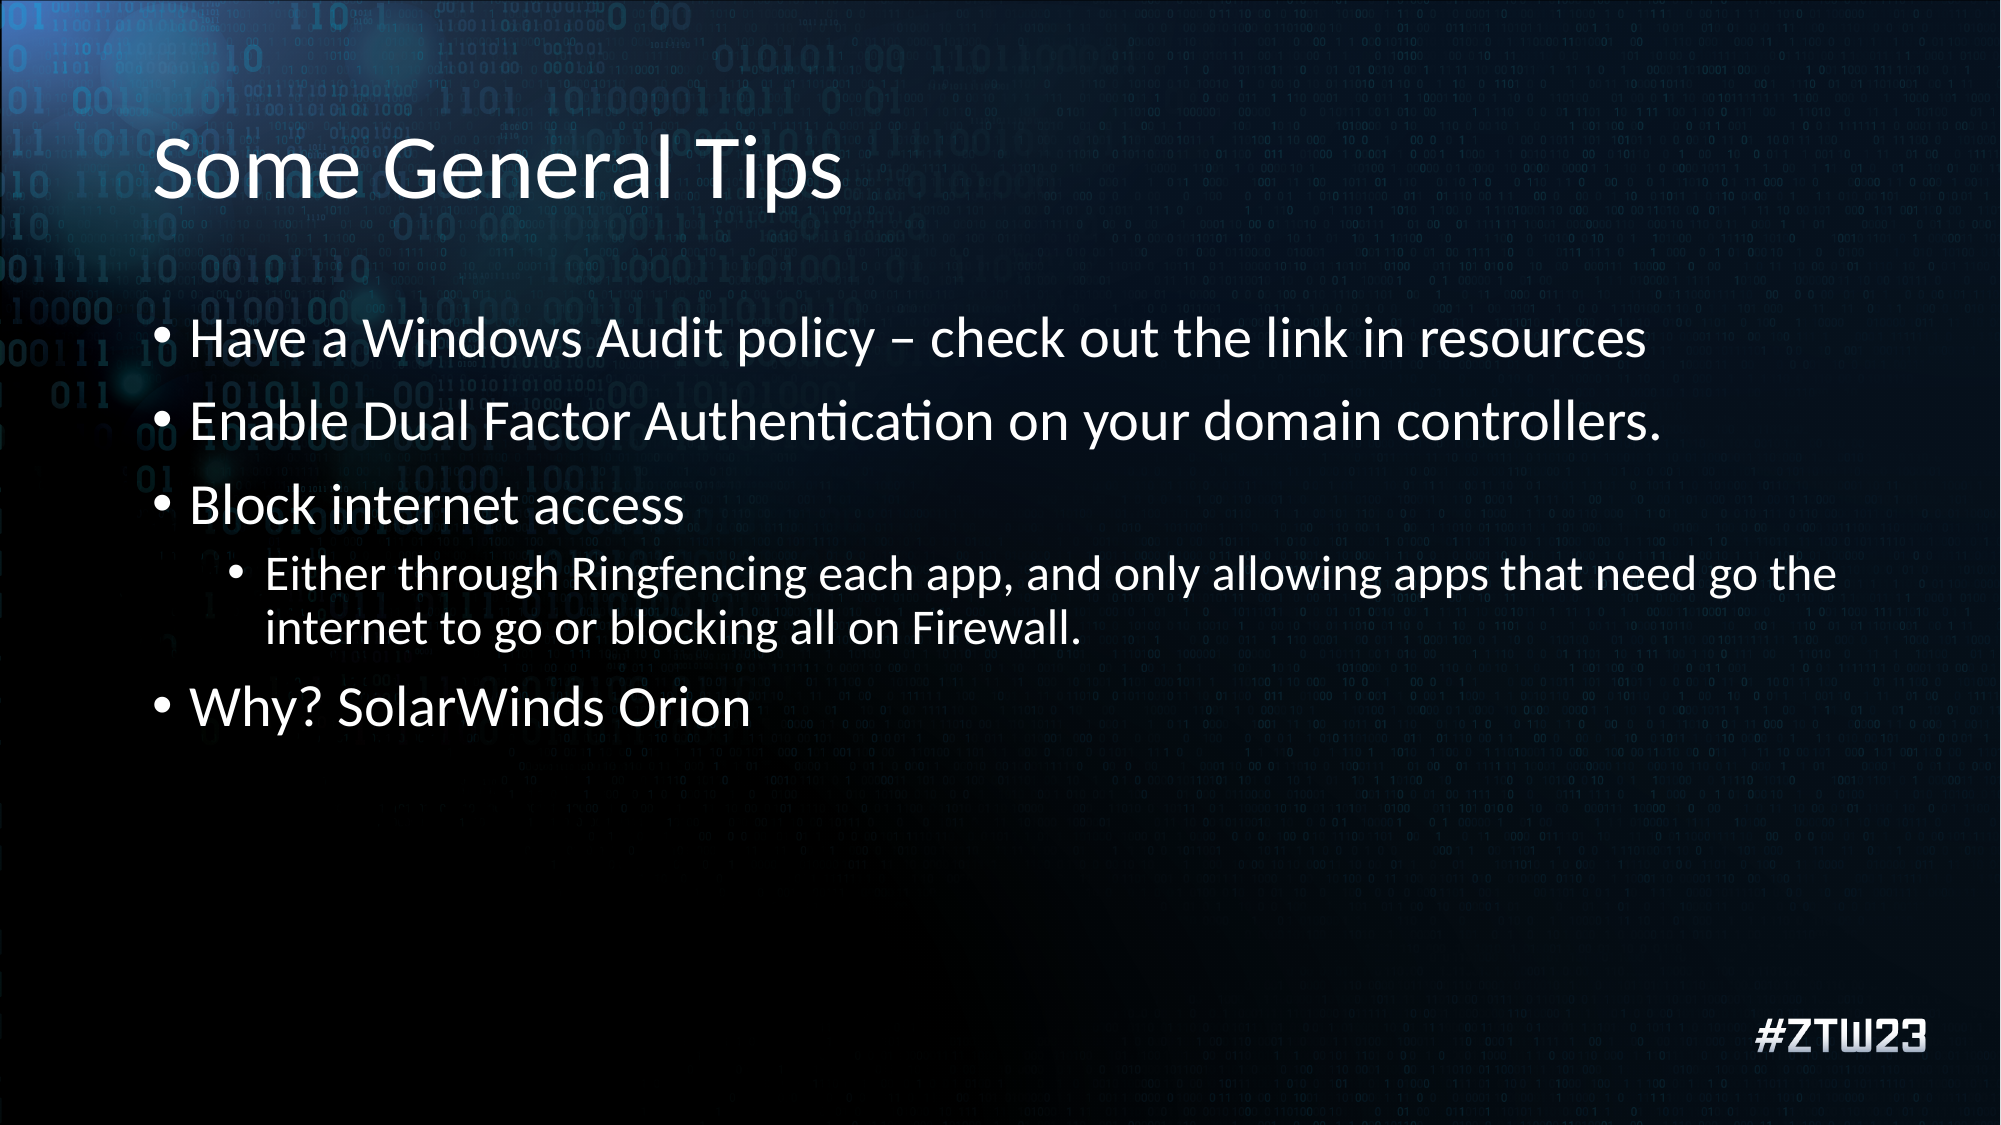

Some General Tips
Have a Windows Audit policy – check out the link in resources
Enable Dual Factor Authentication on your domain controllers.
Block internet access
Either through Ringfencing each app, and only allowing apps that need go the internet to go or blocking all on Firewall.
Why? SolarWinds Orion